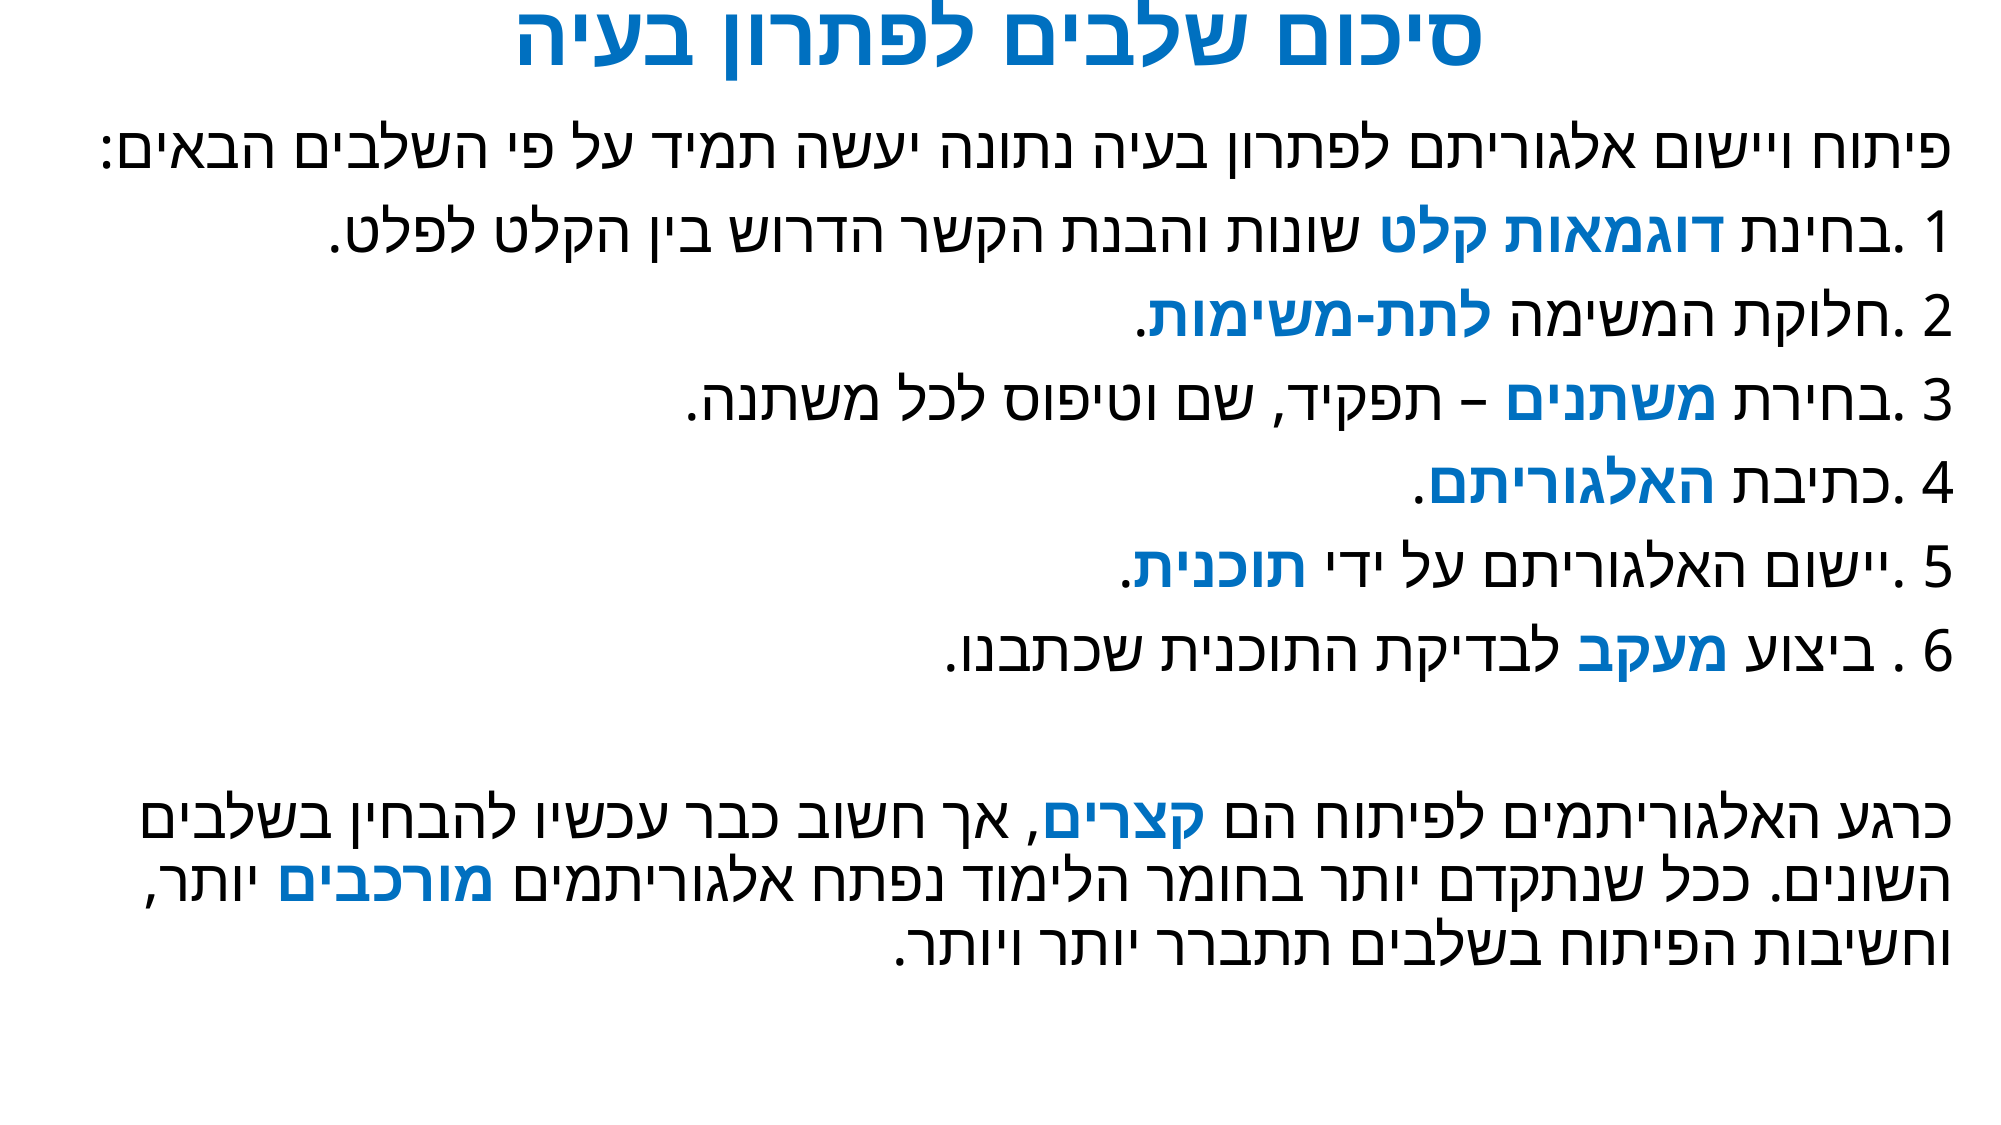

# סיכום שלבים לפתרון בעיה
פיתוח ויישום אלגוריתם לפתרון בעיה נתונה יעשה תמיד על פי השלבים הבאים:
1 .בחינת דוגמאות קלט שונות והבנת הקשר הדרוש בין הקלט לפלט.
2 .חלוקת המשימה לתת-משימות.
3 .בחירת משתנים – תפקיד, שם וטיפוס לכל משתנה.
4 .כתיבת האלגוריתם.
5 .יישום האלגוריתם על ידי תוכנית.
6 . ביצוע מעקב לבדיקת התוכנית שכתבנו.

כרגע האלגוריתמים לפיתוח הם קצרים, אך חשוב כבר עכשיו להבחין בשלבים השונים. ככל שנתקדם יותר בחומר הלימוד נפתח אלגוריתמים מורכבים יותר, וחשיבות הפיתוח בשלבים תתברר יותר ויותר.